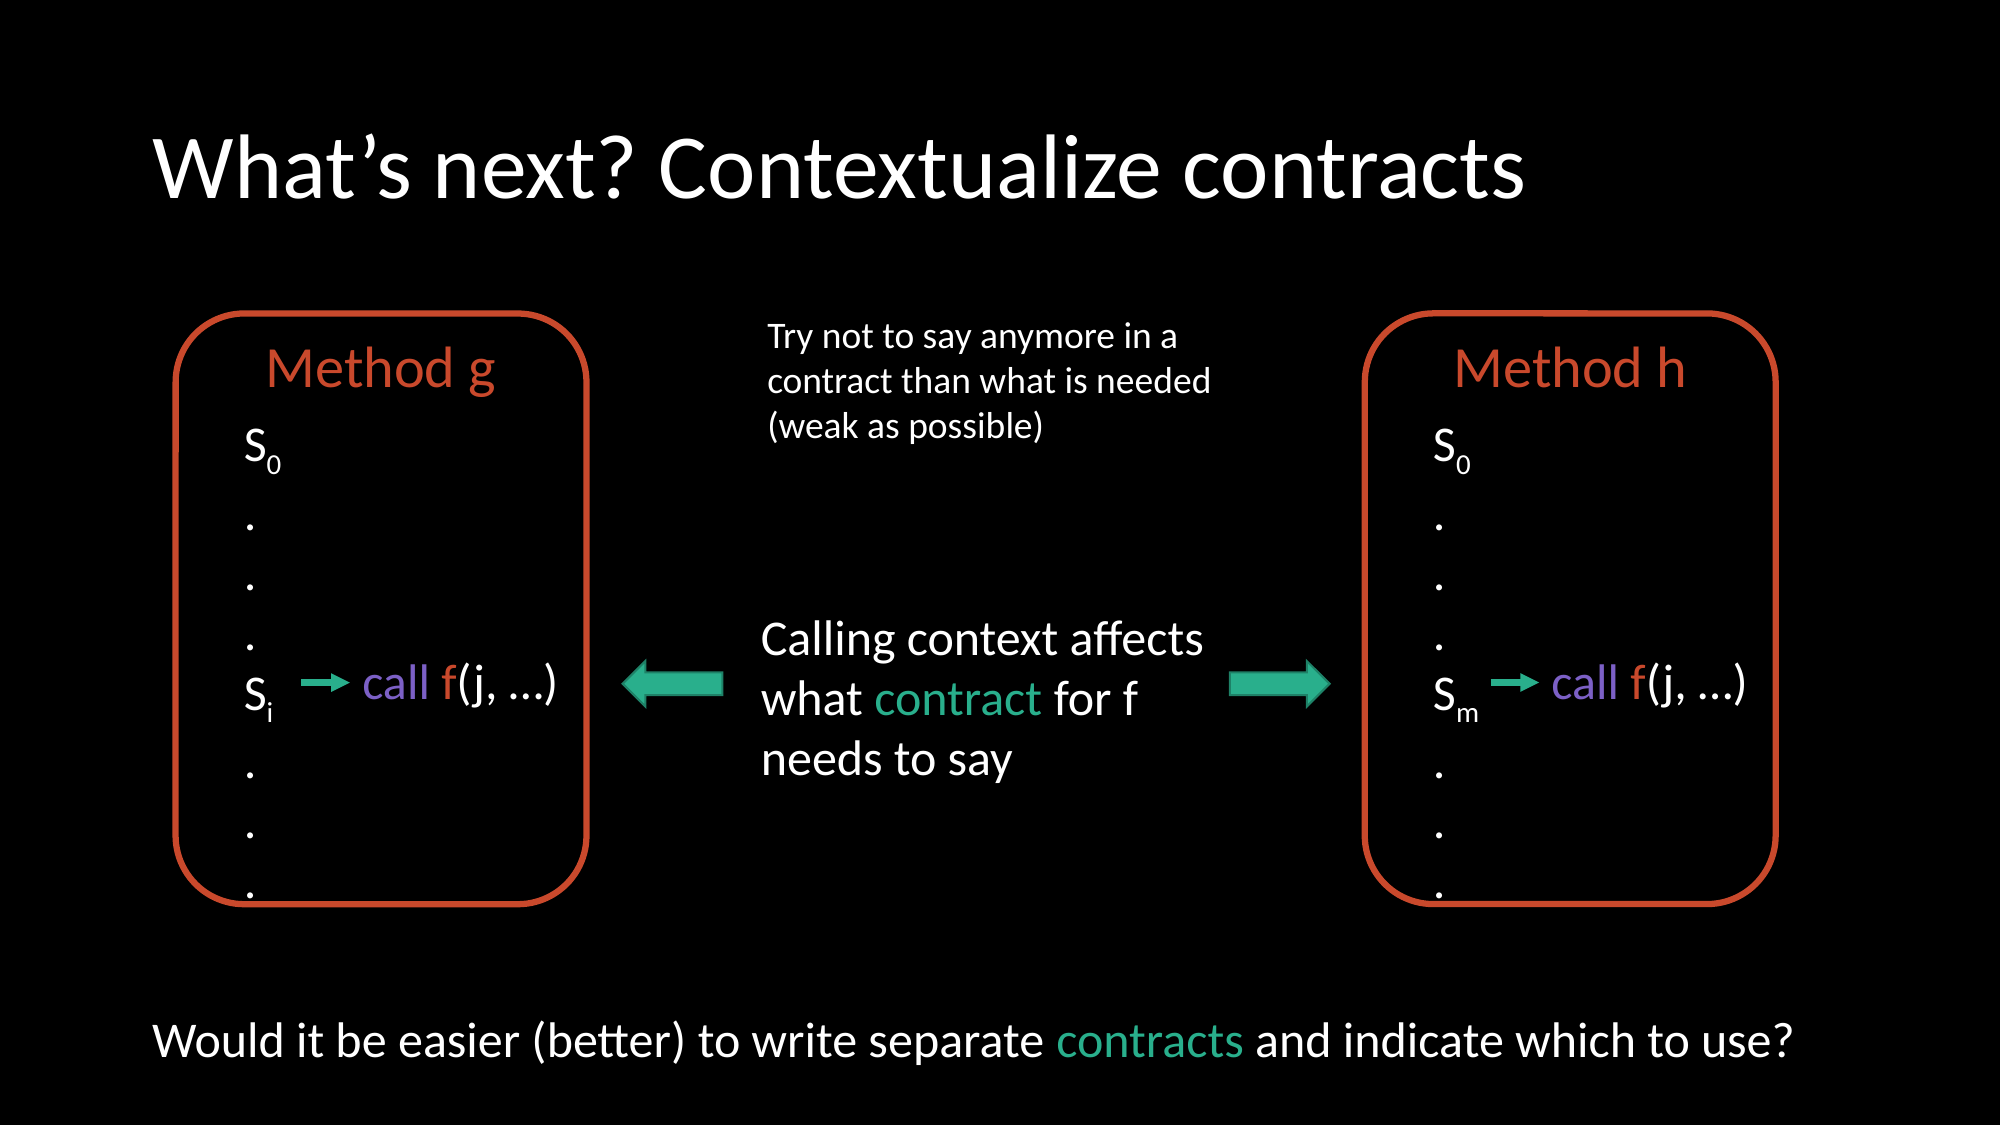

# What’s next? Contextualize contracts
Try not to say anymore in a contract than what is needed (weak as possible)
Method h

S0
.
.
.
Sm
.
.
.
call f(j, …)
Method g

S0
.
.
.
Si
.
.
.
call f(j, …)
Calling context affects what contract for f needs to say

Would it be easier (better) to write separate contracts and indicate which to use?